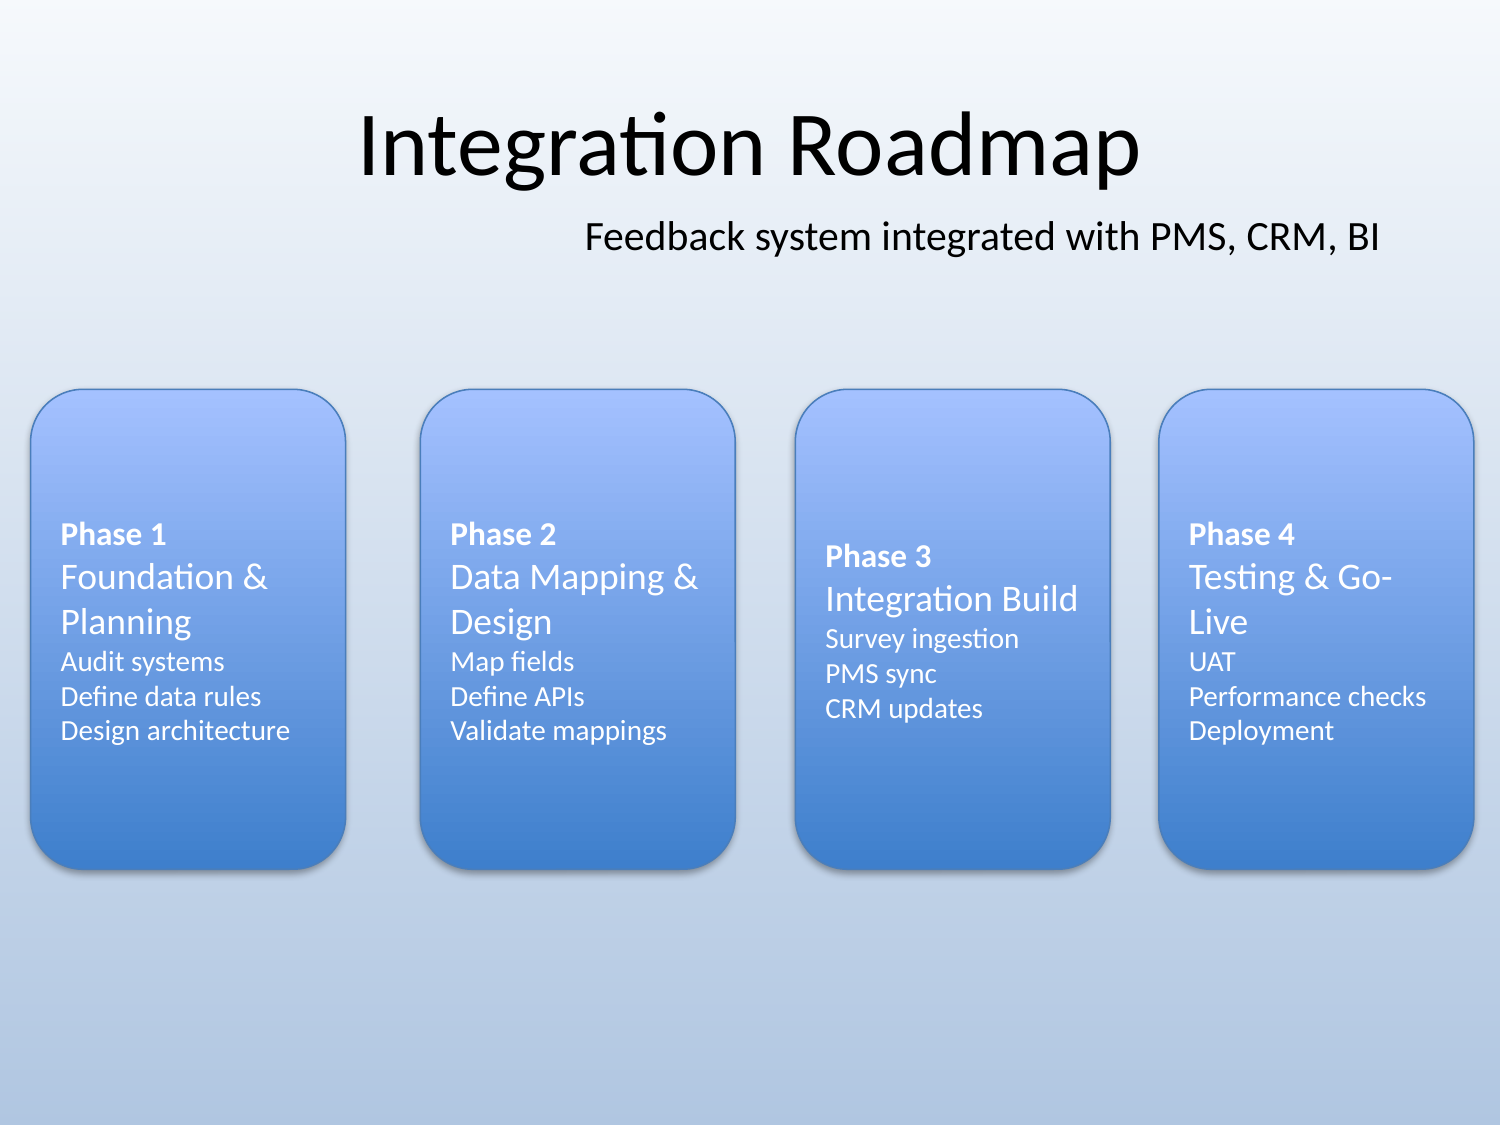

# Integration Roadmap
Feedback system integrated with PMS, CRM, BI
Phase 1
Foundation & Planning
Audit systems
Define data rules
Design architecture
Phase 2
Data Mapping & Design
Map fields
Define APIs
Validate mappings
Phase 3
Integration Build
Survey ingestion
PMS sync
CRM updates
Phase 4
Testing & Go-Live
UAT
Performance checks
Deployment